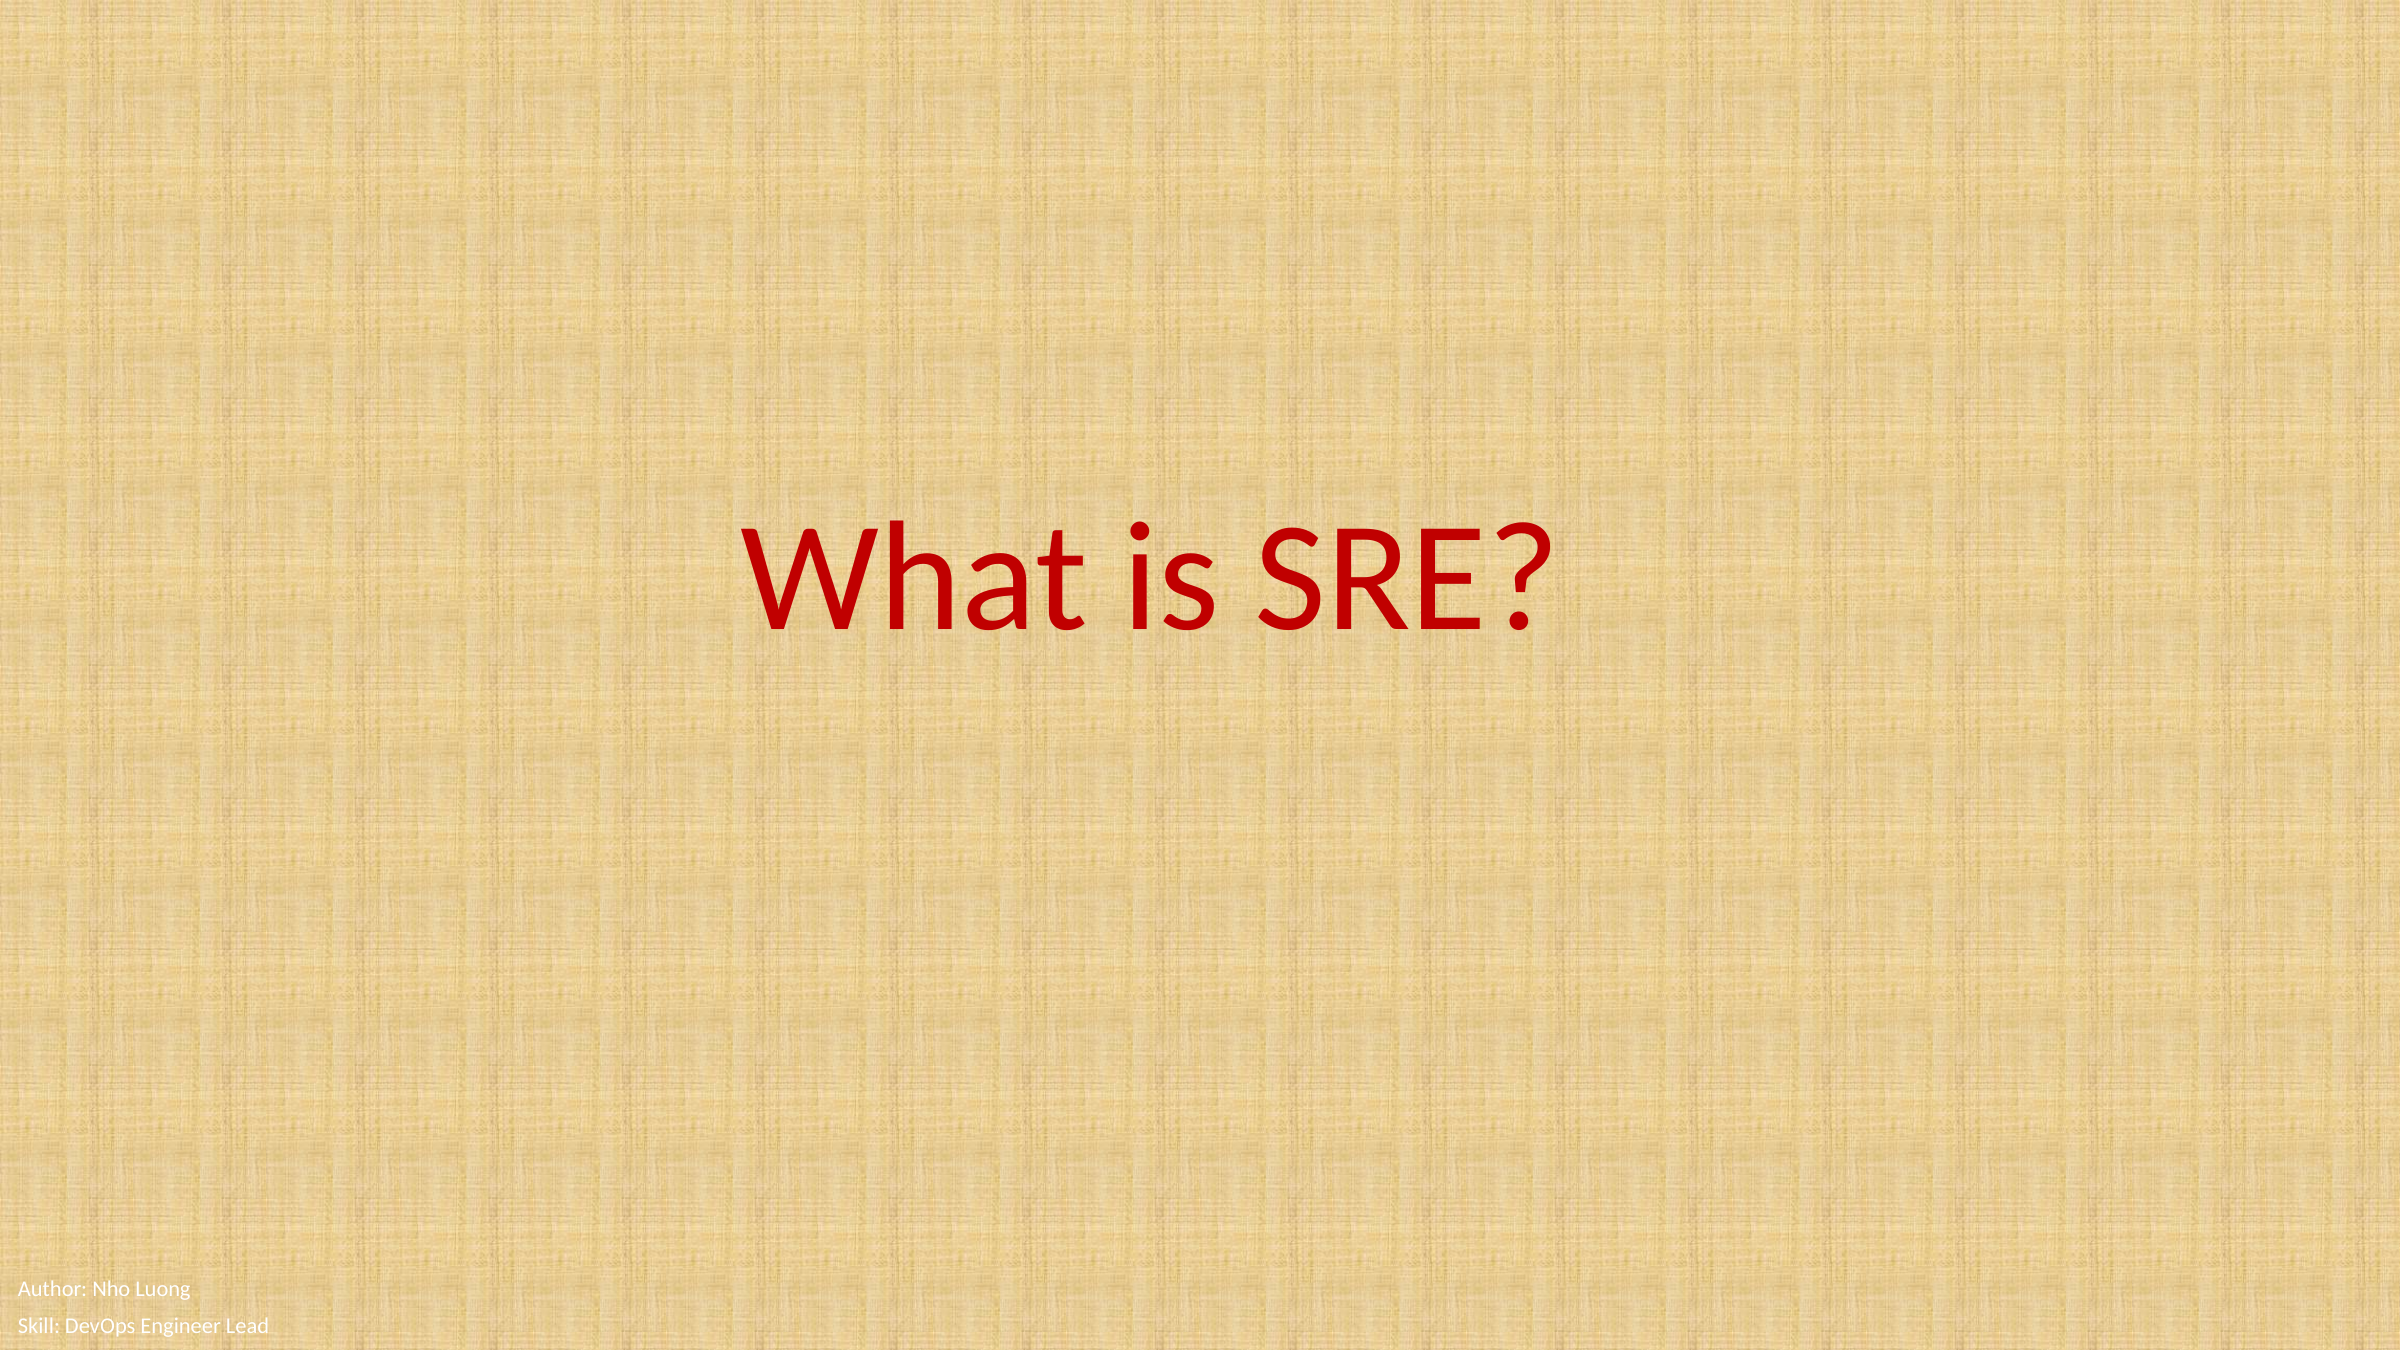

# What is SRE?
Author: Nho Luong
Skill: DevOps Engineer Lead